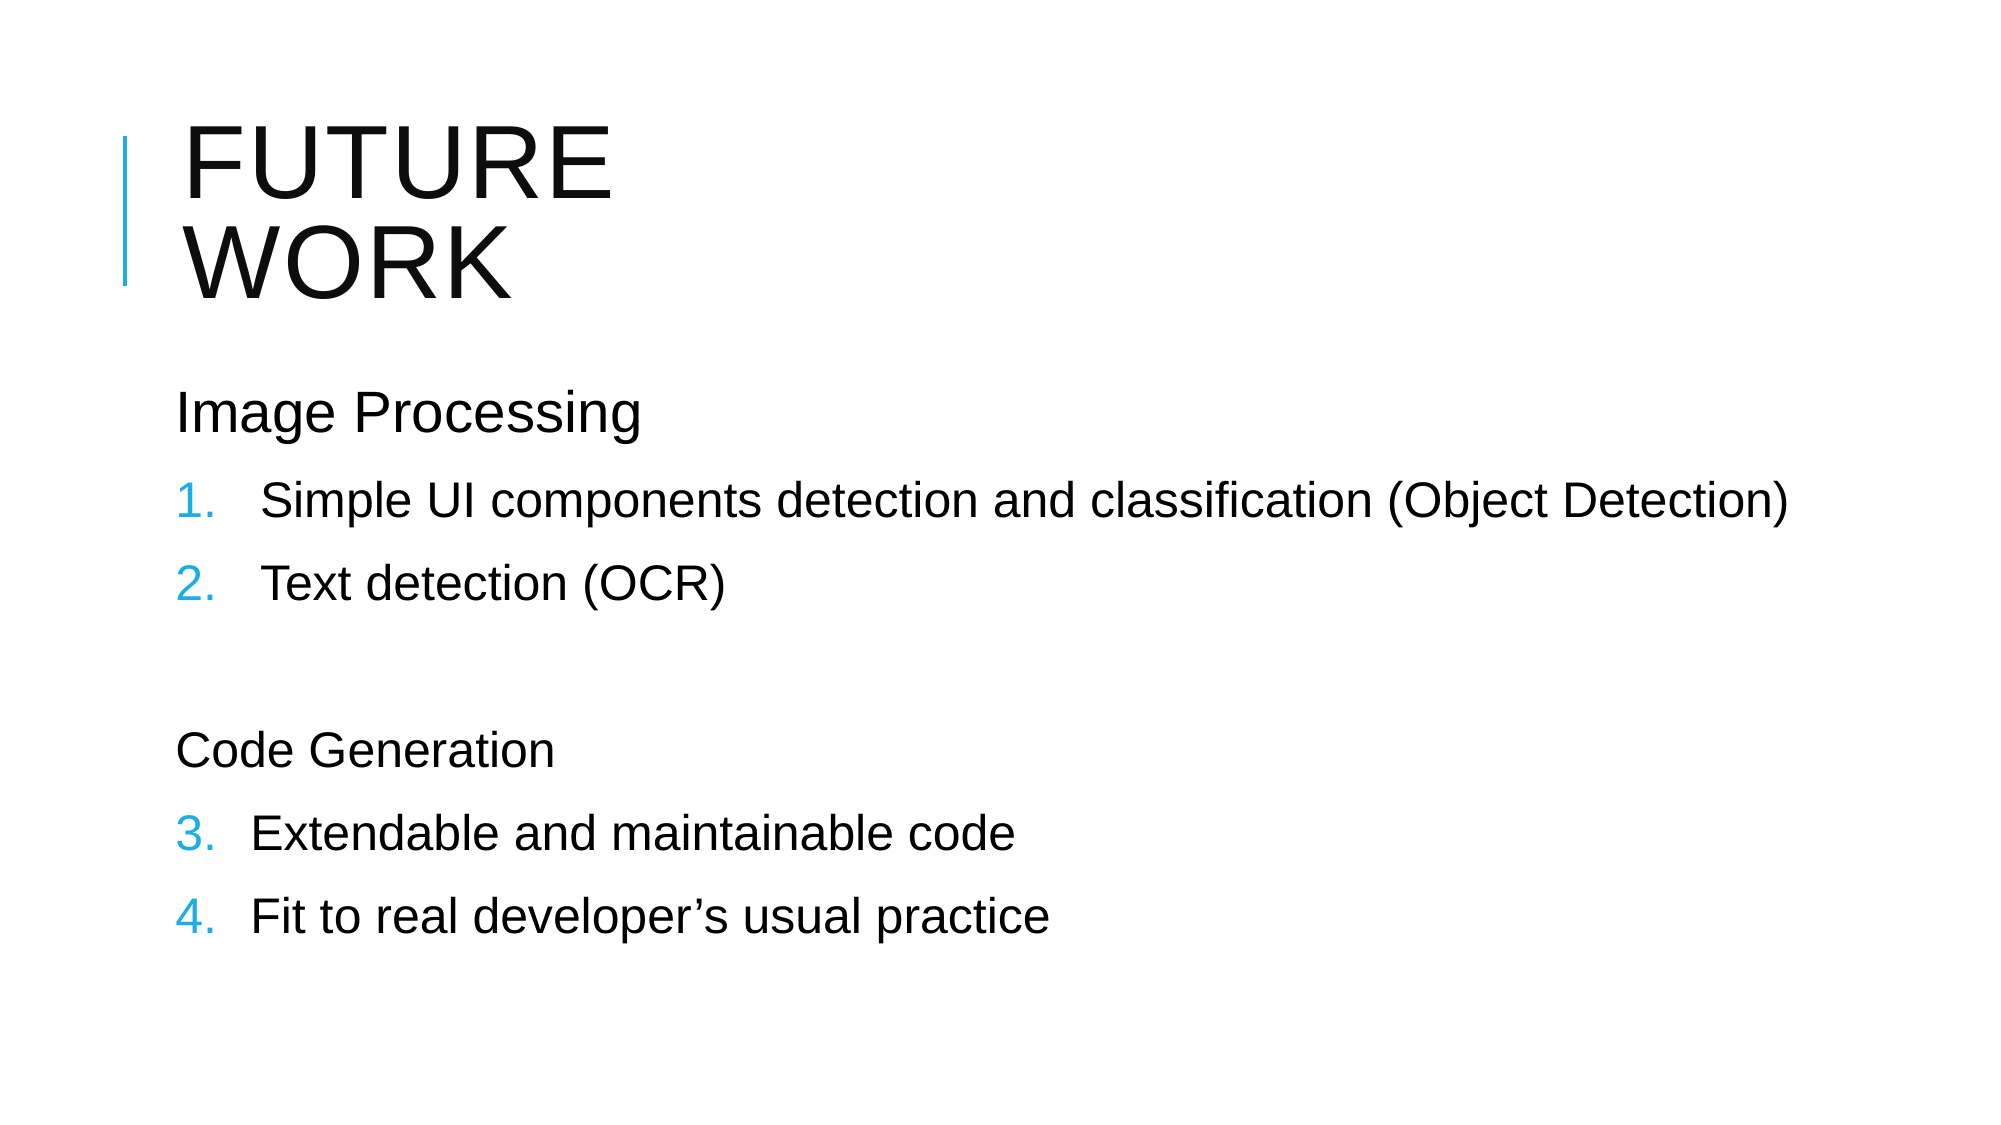

# Future Work
Image Processing
Simple UI components detection and classification (Object Detection)
Text detection (OCR)

Code Generation
Extendable and maintainable code
Fit to real developer’s usual practice